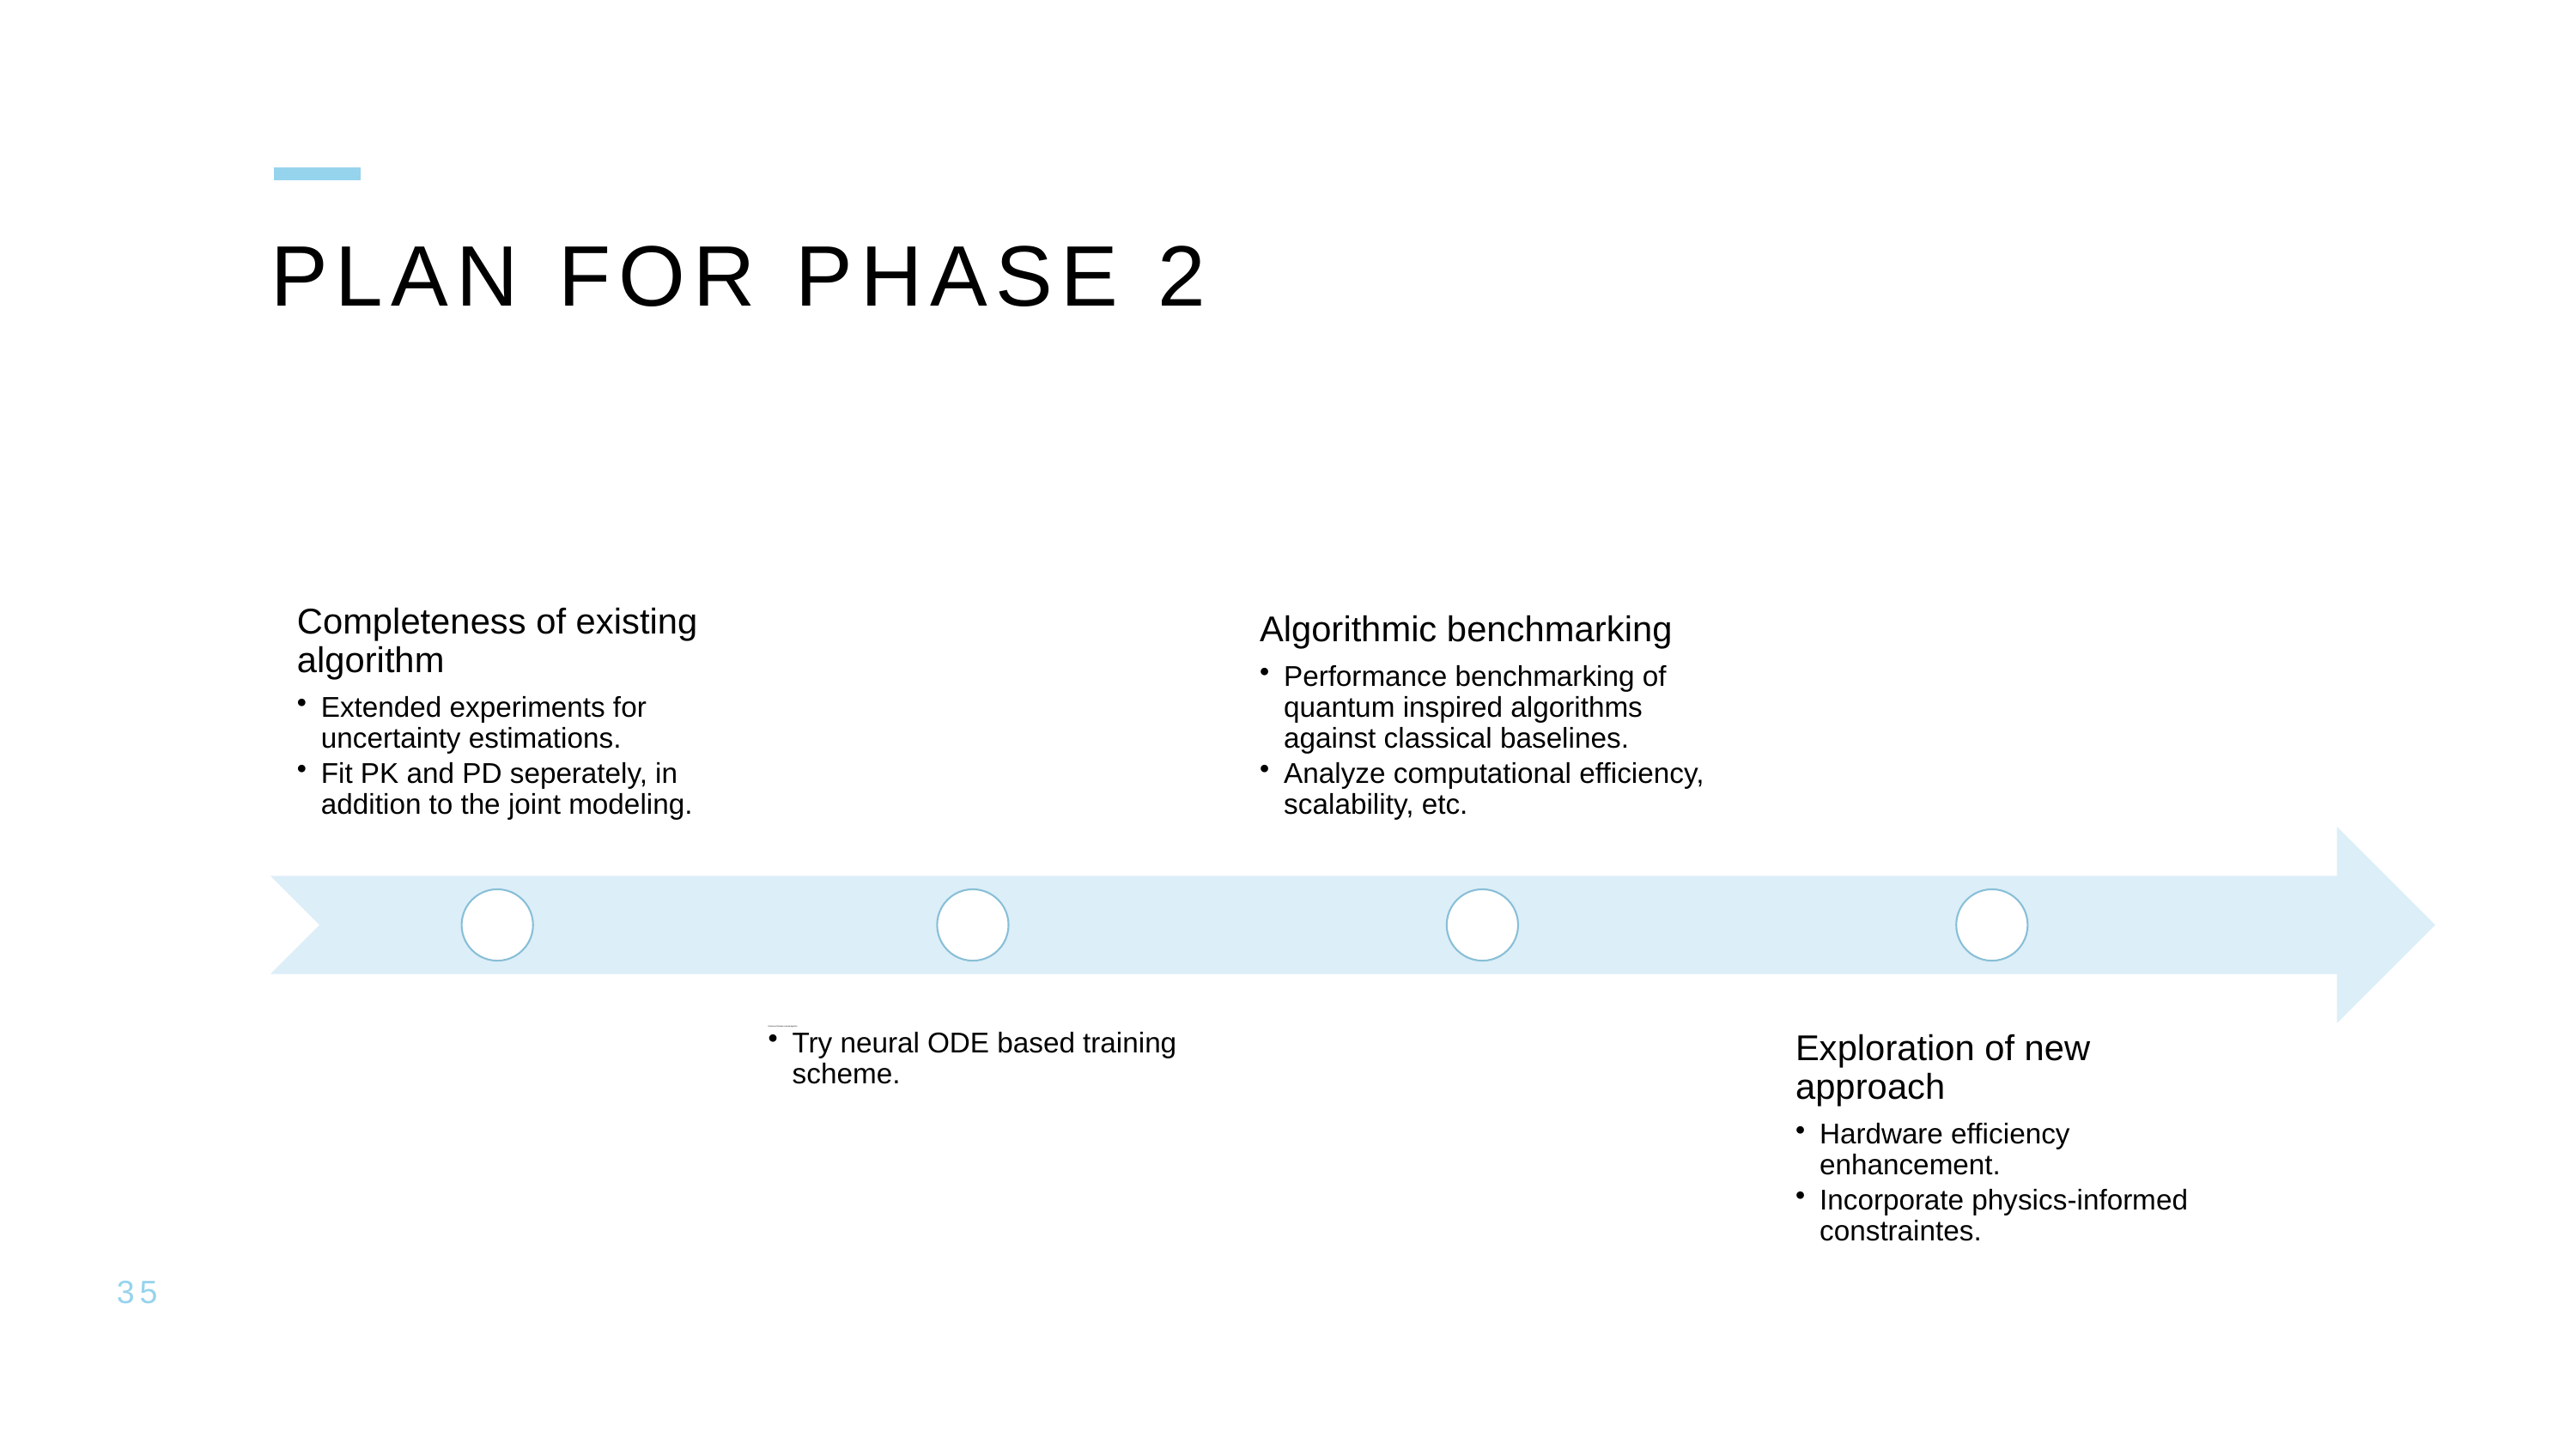

# Plan for Phase 2
Completeness of existing algorithm
Extended experiments for uncertainty estimations.
Fit PK and PD seperately, in addition to the joint modeling.
Extension of Quantum inspired algorithm
Try neural ODE based training scheme.
Algorithmic benchmarking
Performance benchmarking of quantum inspired algorithms against classical baselines.
Analyze computational efficiency, scalability, etc.
Exploration of new approach
Hardware efficiency enhancement.
Incorporate physics-informed constraintes.
35